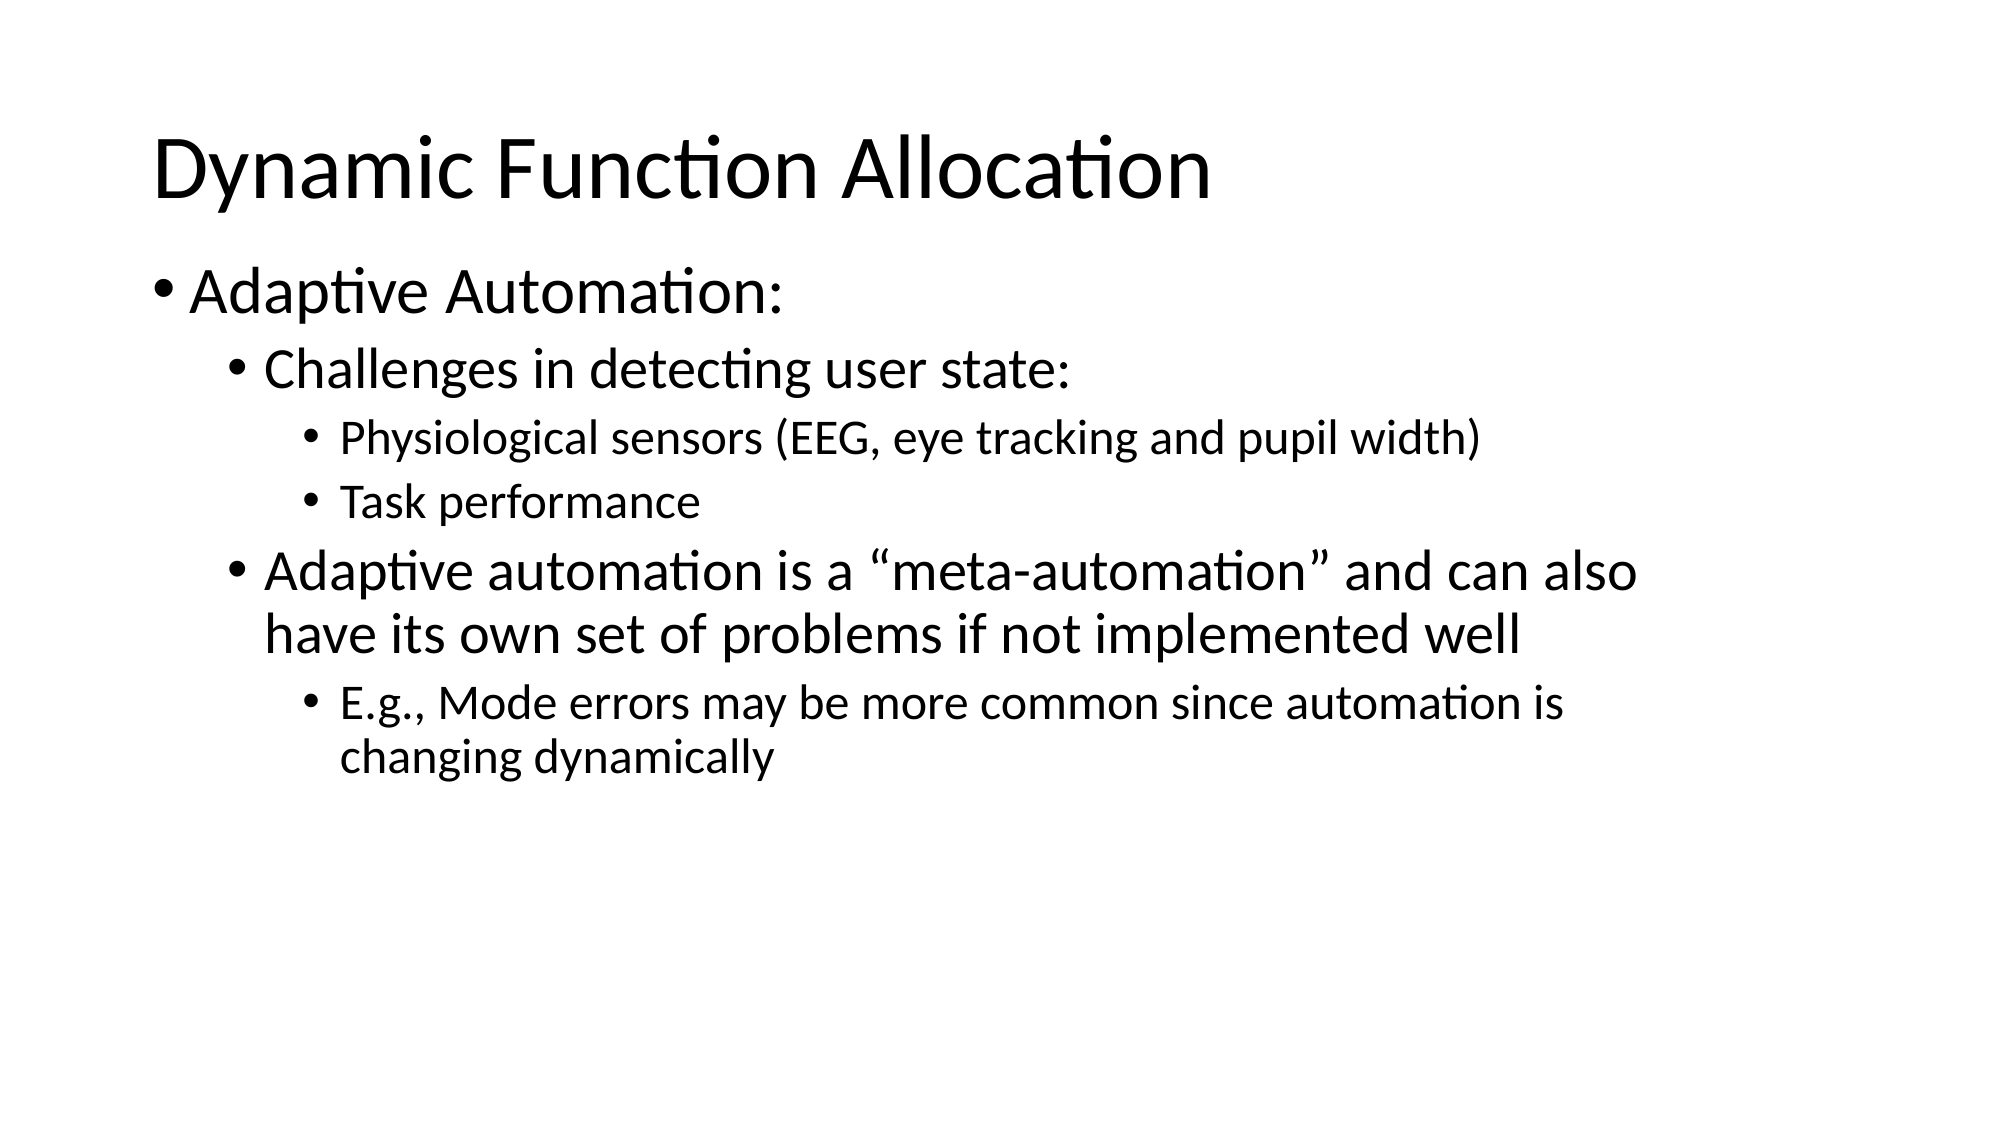

# Dynamic Function Allocation
Adaptive Automation:
Challenges in detecting user state:
Physiological sensors (EEG, eye tracking and pupil width)
Task performance
Adaptive automation is a “meta-automation” and can also have its own set of problems if not implemented well
E.g., Mode errors may be more common since automation is changing dynamically